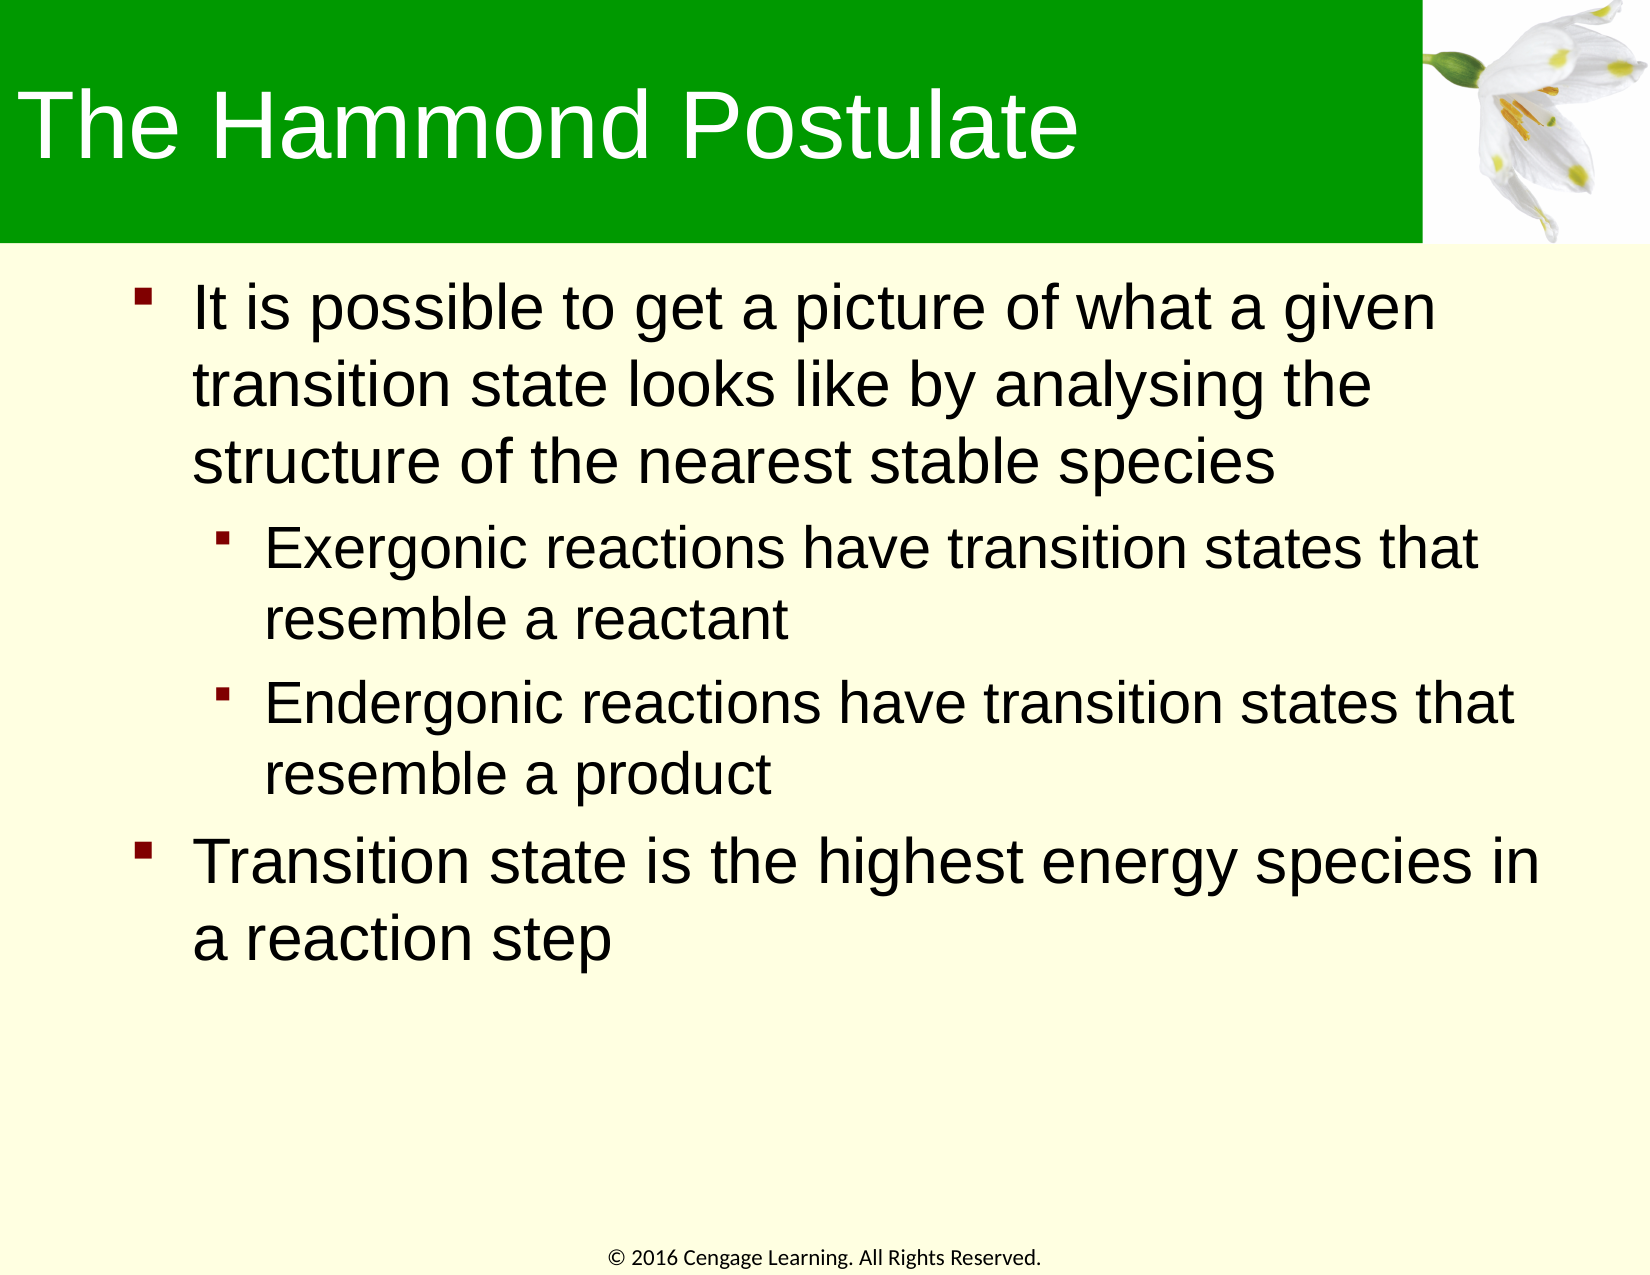

# The Hammond Postulate
It is possible to get a picture of what a given transition state looks like by analysing the structure of the nearest stable species
Exergonic reactions have transition states that resemble a reactant
Endergonic reactions have transition states that resemble a product
Transition state is the highest energy species in a reaction step